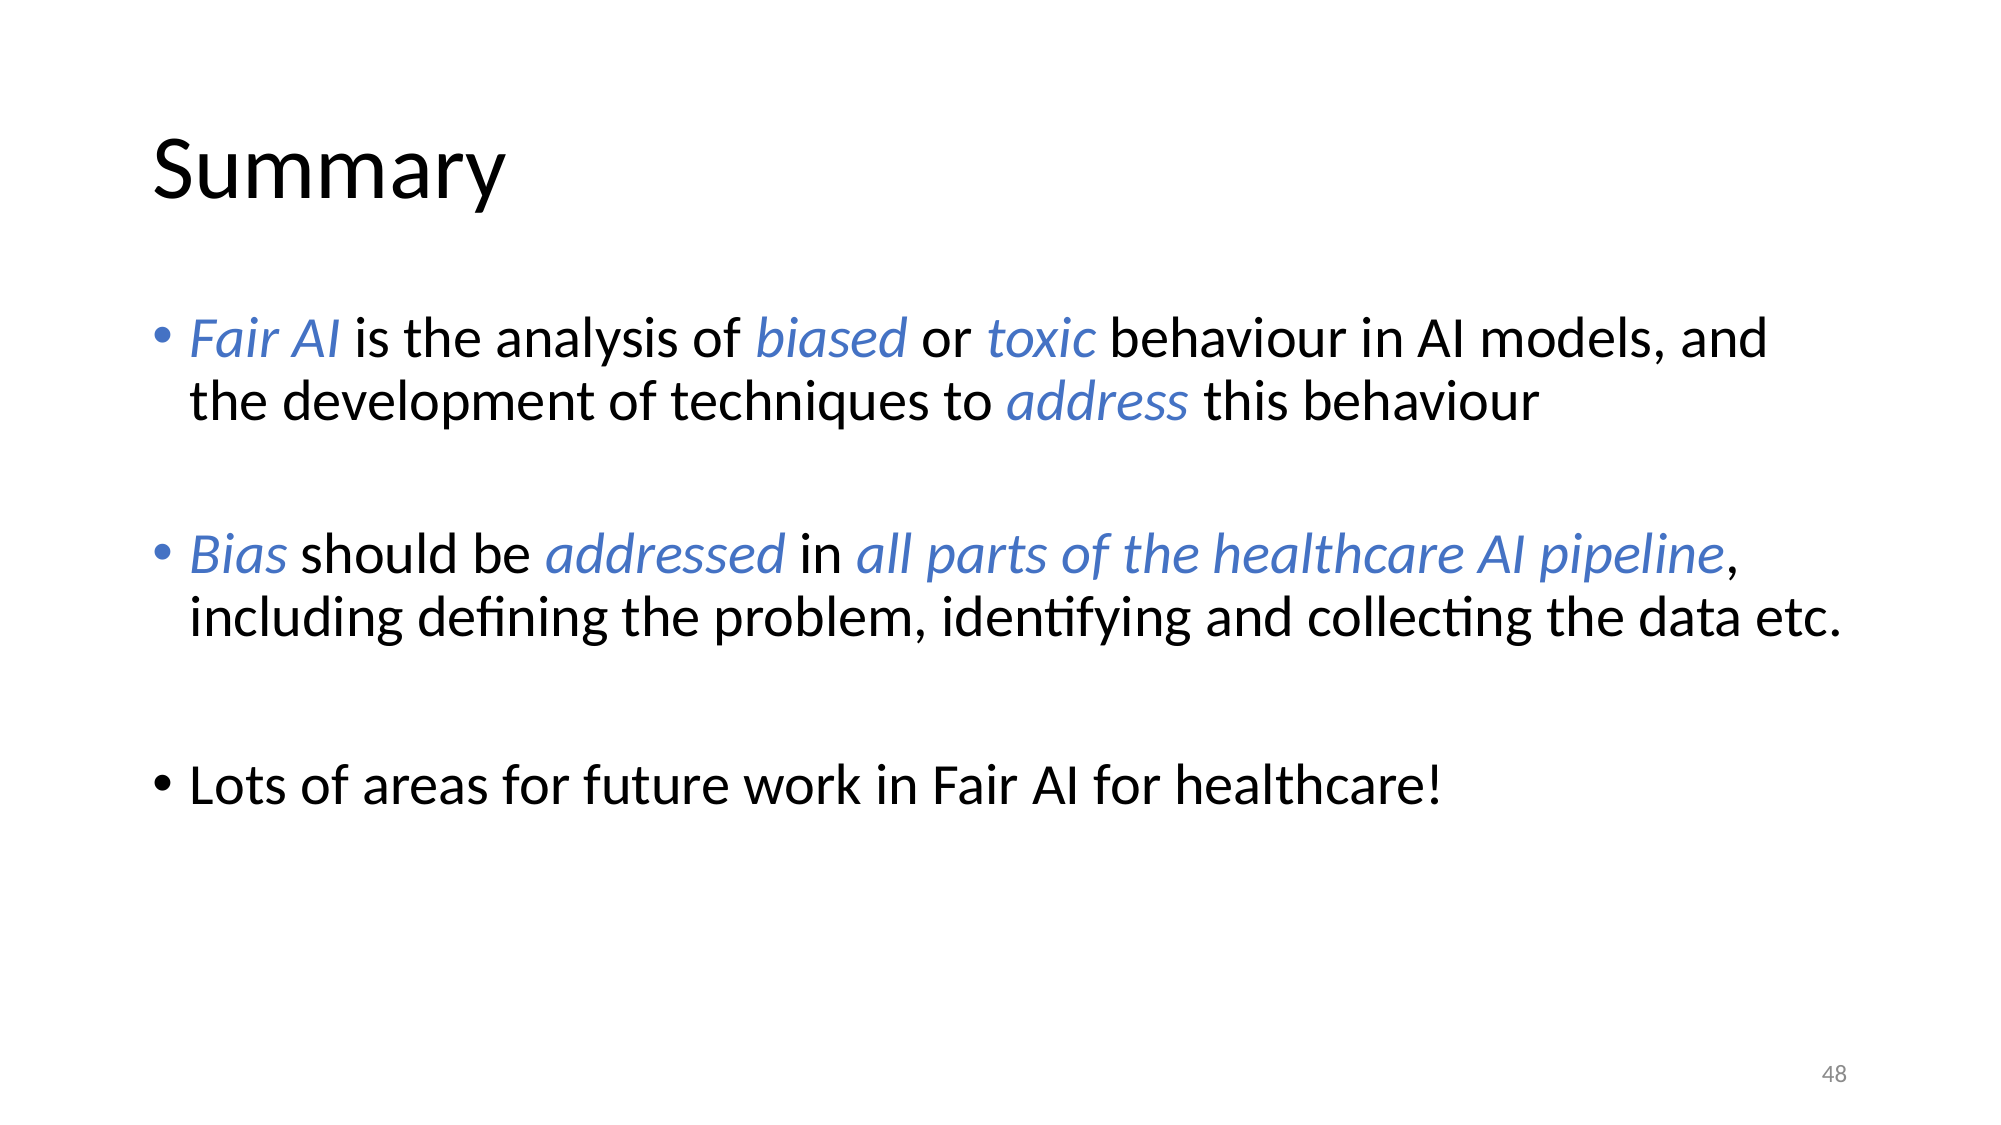

# Summary
Fair AI is the analysis of biased or toxic behaviour in AI models, and the development of techniques to address this behaviour
Bias should be addressed in all parts of the healthcare AI pipeline, including defining the problem, identifying and collecting the data etc.

Lots of areas for future work in Fair AI for healthcare!
48